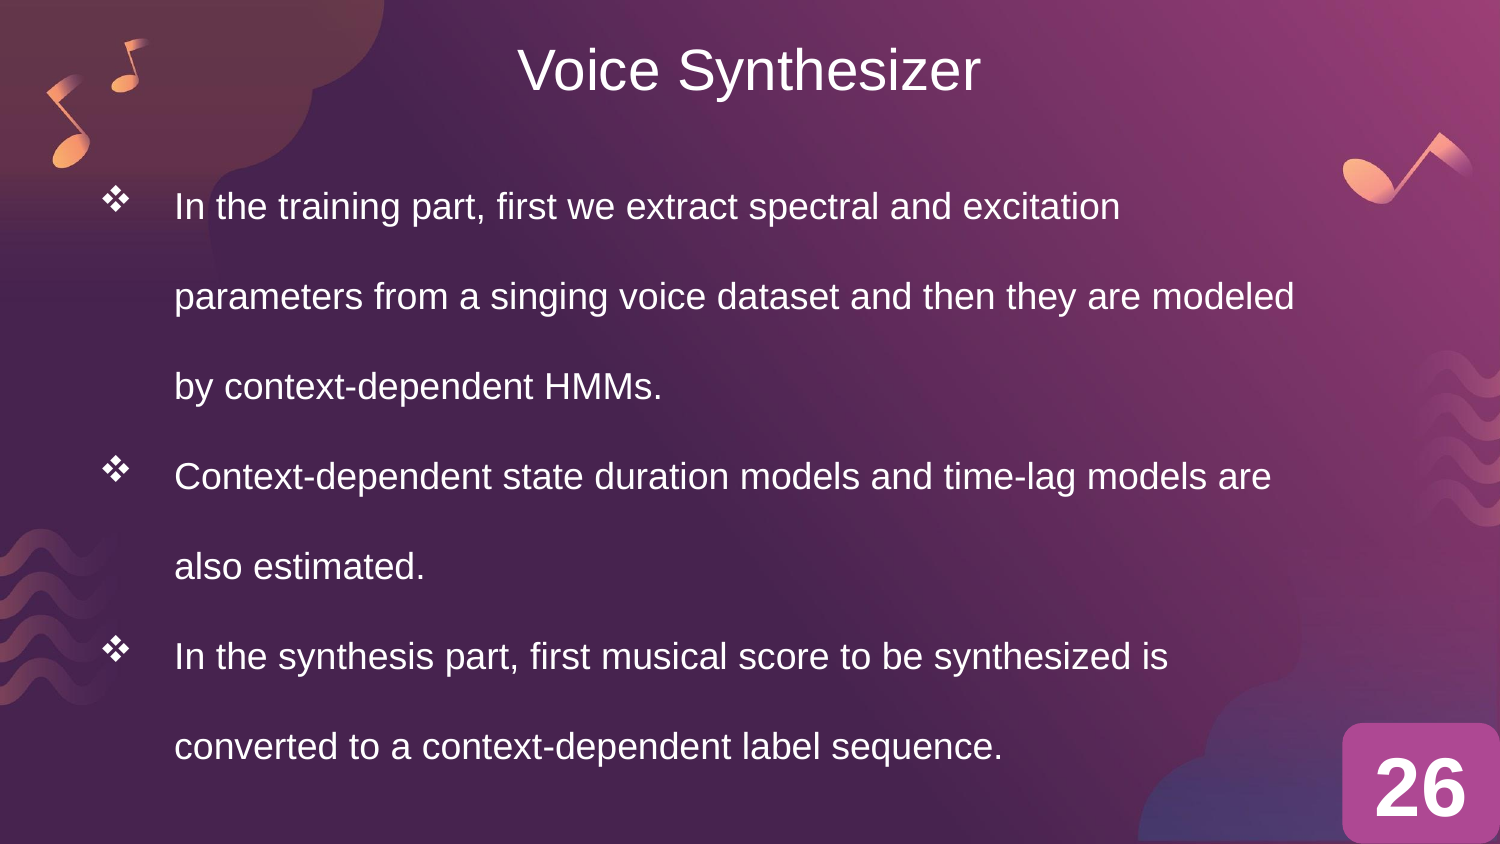

# Voice Synthesizer
In the training part, first we extract spectral and excitation parameters from a singing voice dataset and then they are modeled by context-dependent HMMs.
Context-dependent state duration models and time-lag models are also estimated.
In the synthesis part, first musical score to be synthesized is converted to a context-dependent label sequence.
26